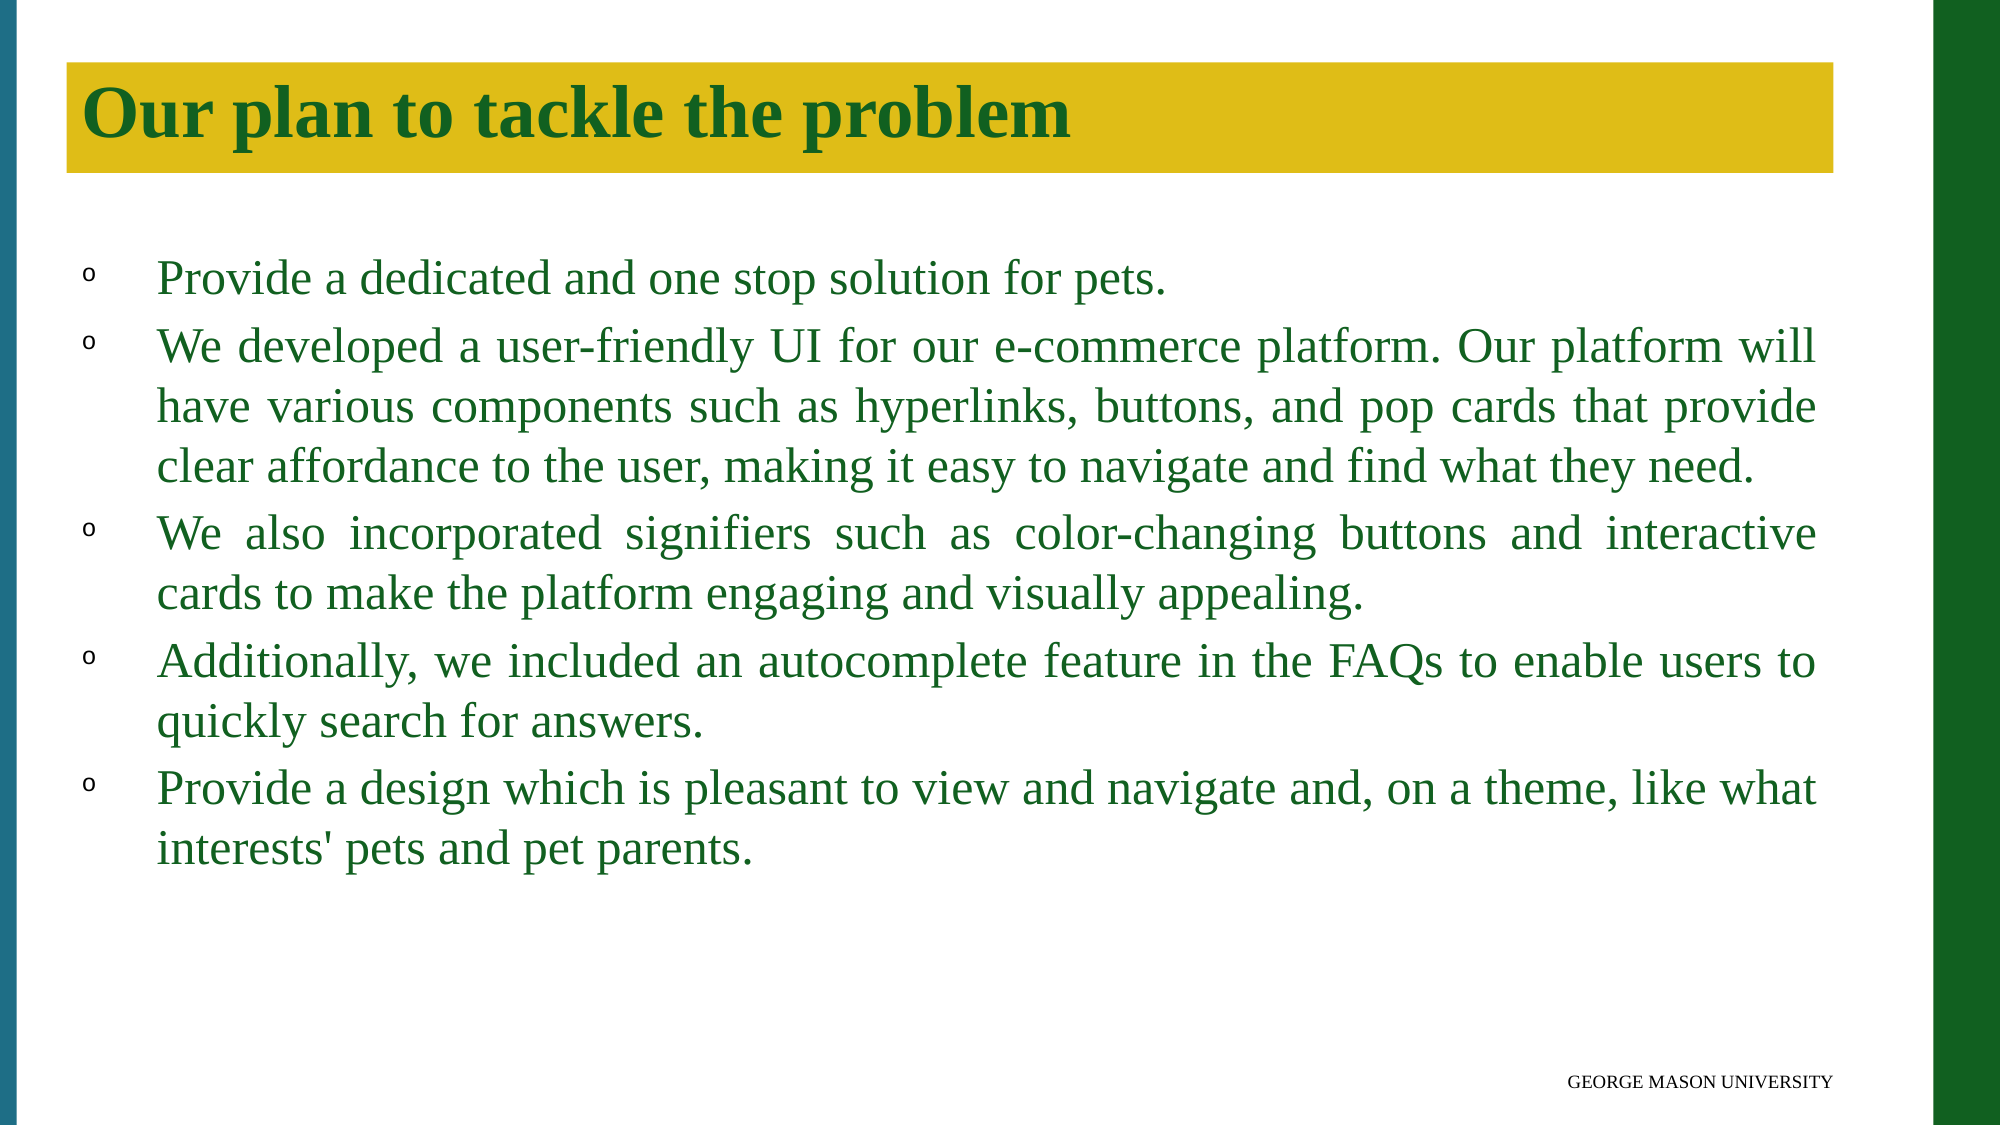

Our plan to tackle the problem
Provide a dedicated and one stop solution for pets.
We developed a user-friendly UI for our e-commerce platform. Our platform will have various components such as hyperlinks, buttons, and pop cards that provide clear affordance to the user, making it easy to navigate and find what they need.
We also incorporated signifiers such as color-changing buttons and interactive cards to make the platform engaging and visually appealing.
Additionally, we included an autocomplete feature in the FAQs to enable users to quickly search for answers.
Provide a design which is pleasant to view and navigate and, on a theme, like what interests' pets and pet parents.